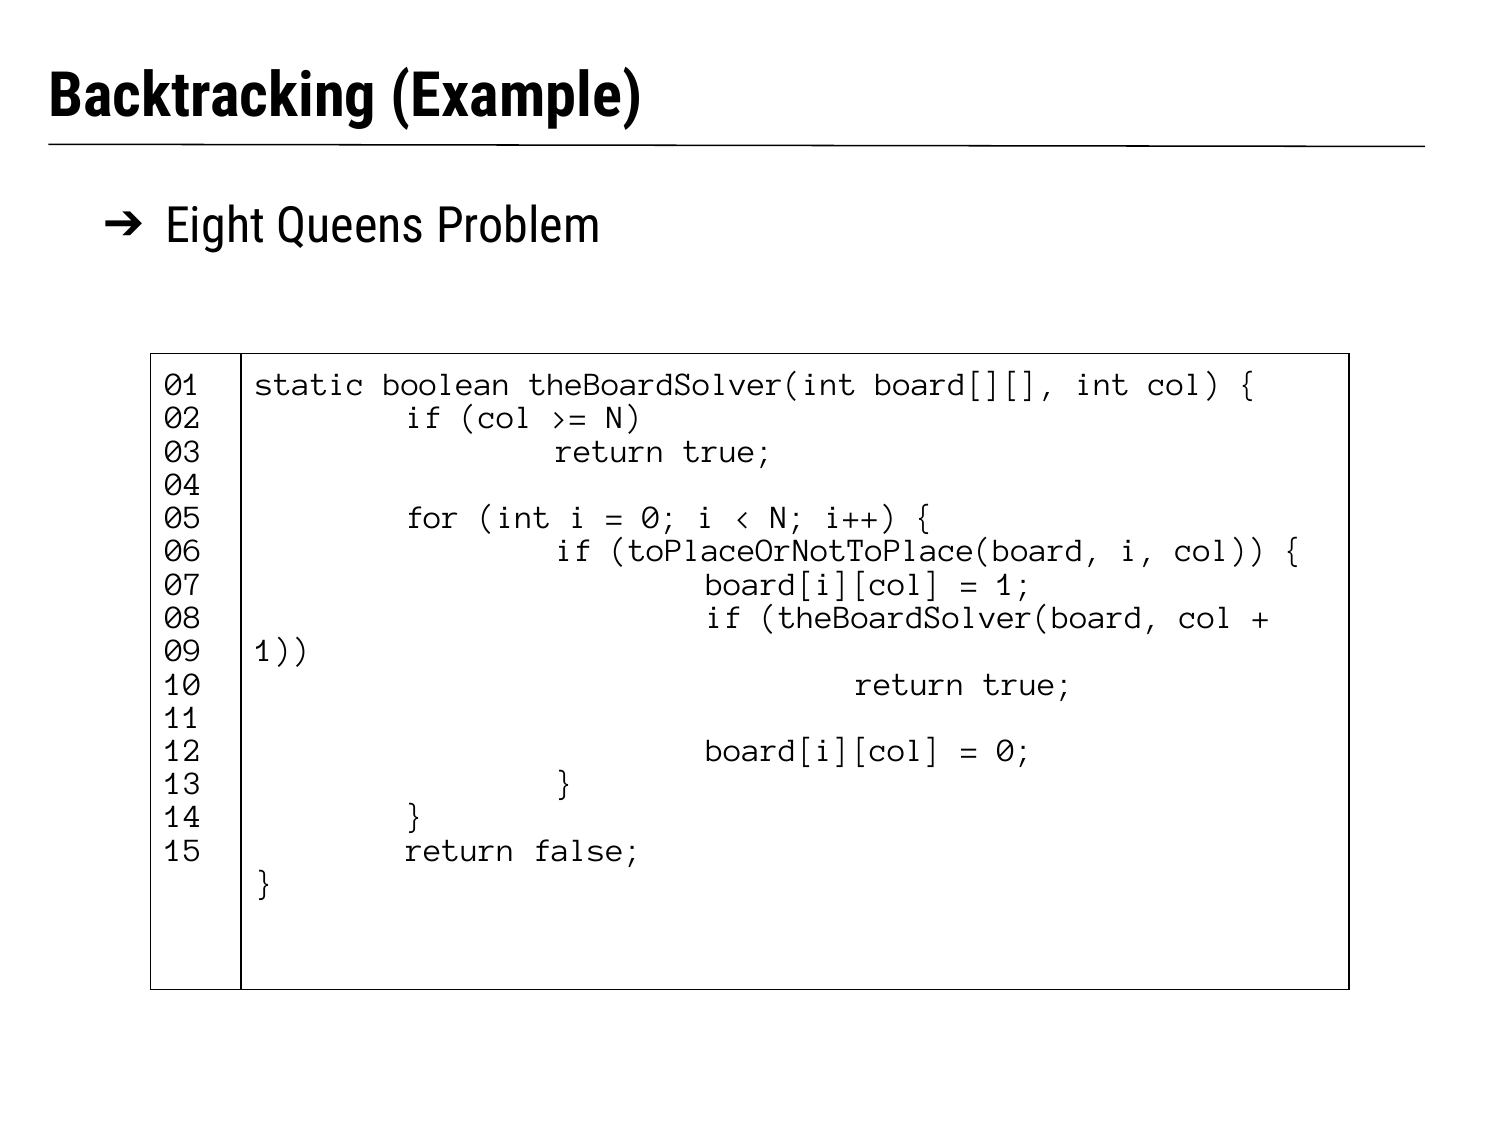

# Backtracking (Example)
Eight Queens Problem

| 01 02 03 04 05 06 07 08 09 10 11 12 13 14 15 | static boolean theBoardSolver(int board[][], int col) { if (col >= N) return true; for (int i = 0; i < N; i++) { if (toPlaceOrNotToPlace(board, i, col)) { board[i][col] = 1; if (theBoardSolver(board, col + 1)) return true; board[i][col] = 0; } } return false; } |
| --- | --- |